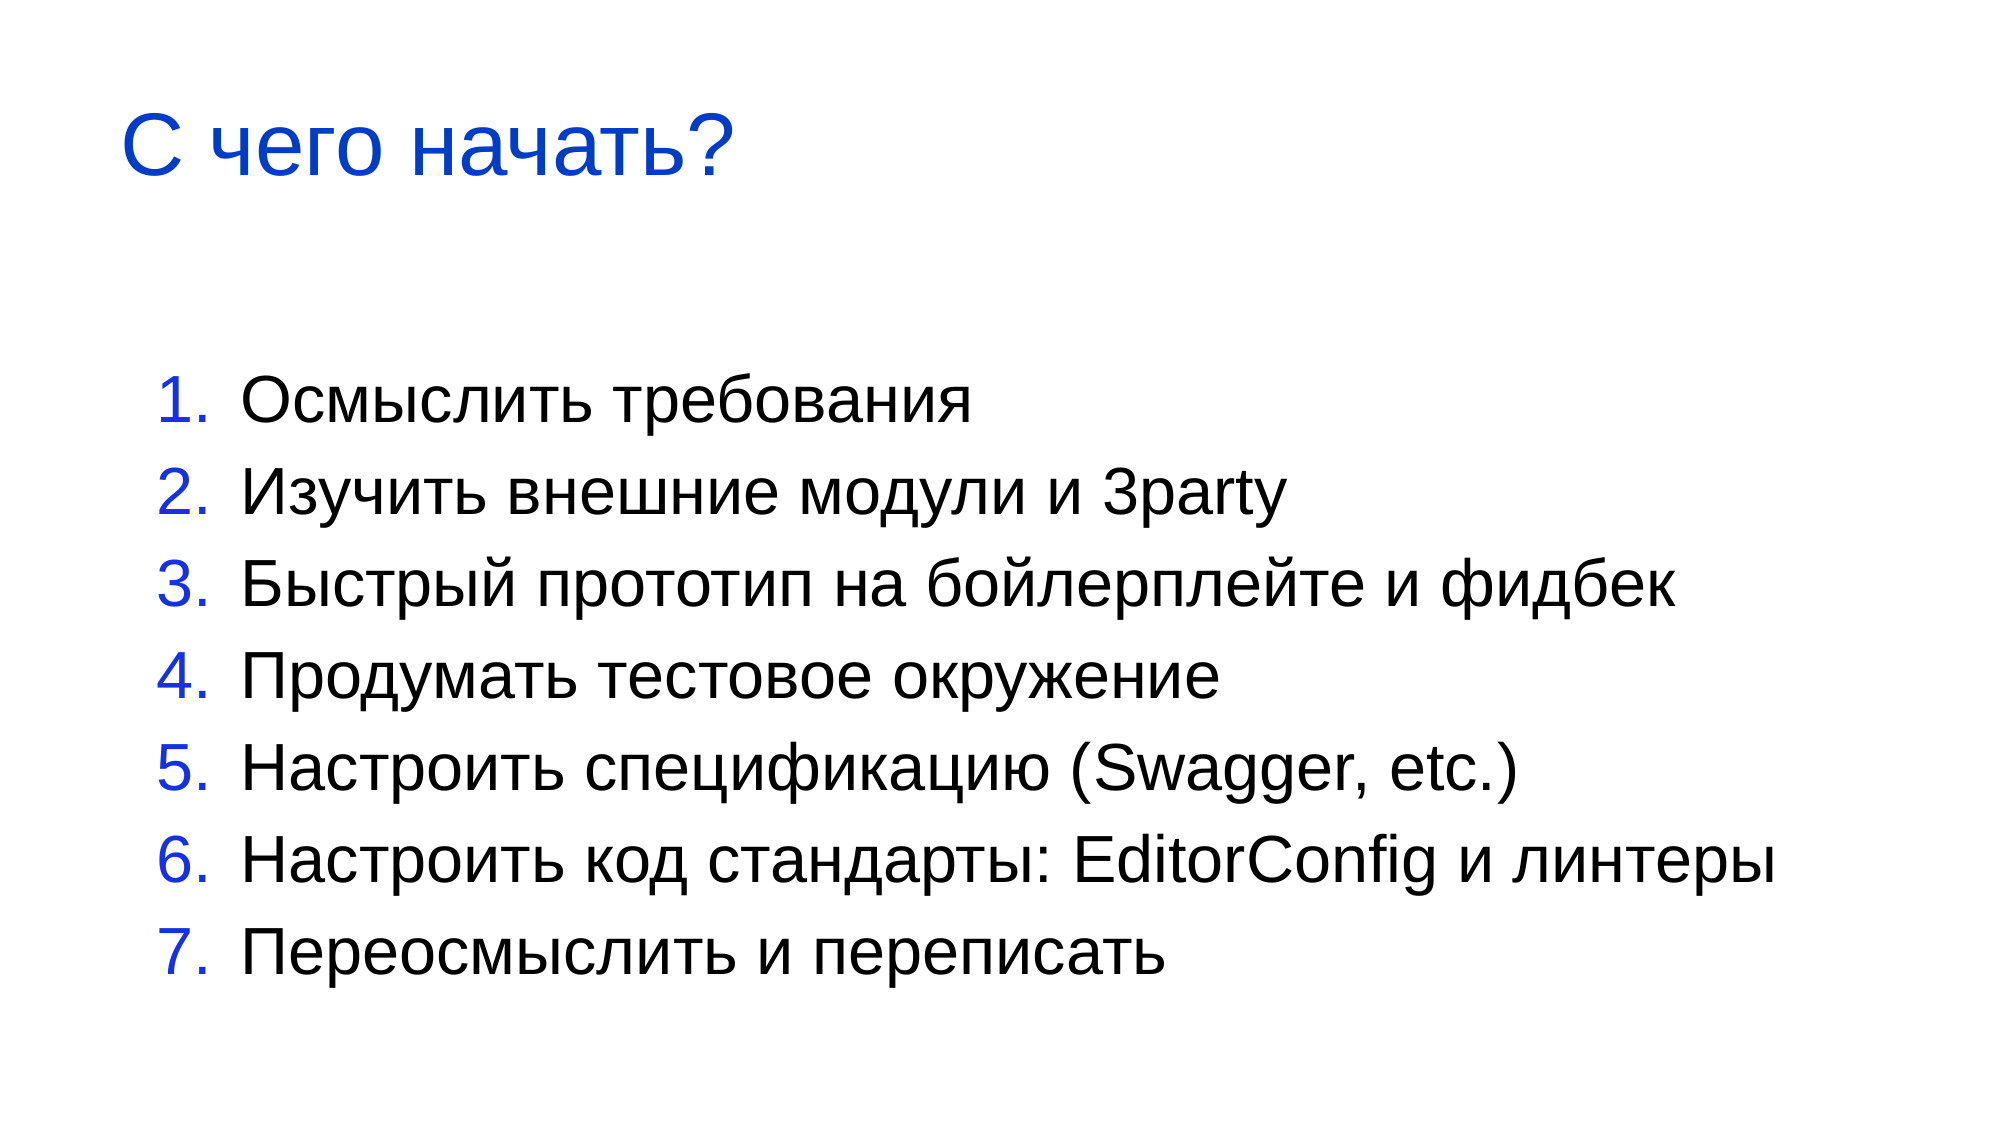

# С чего начать?
Осмыслить требования
Изучить внешние модули и 3party
Быстрый прототип на бойлерплейте и фидбек
Продумать тестовое окружение
Настроить спецификацию (Swagger, etc.)
Настроить код стандарты: EditorConfig и линтеры
Переосмыслить и переписать